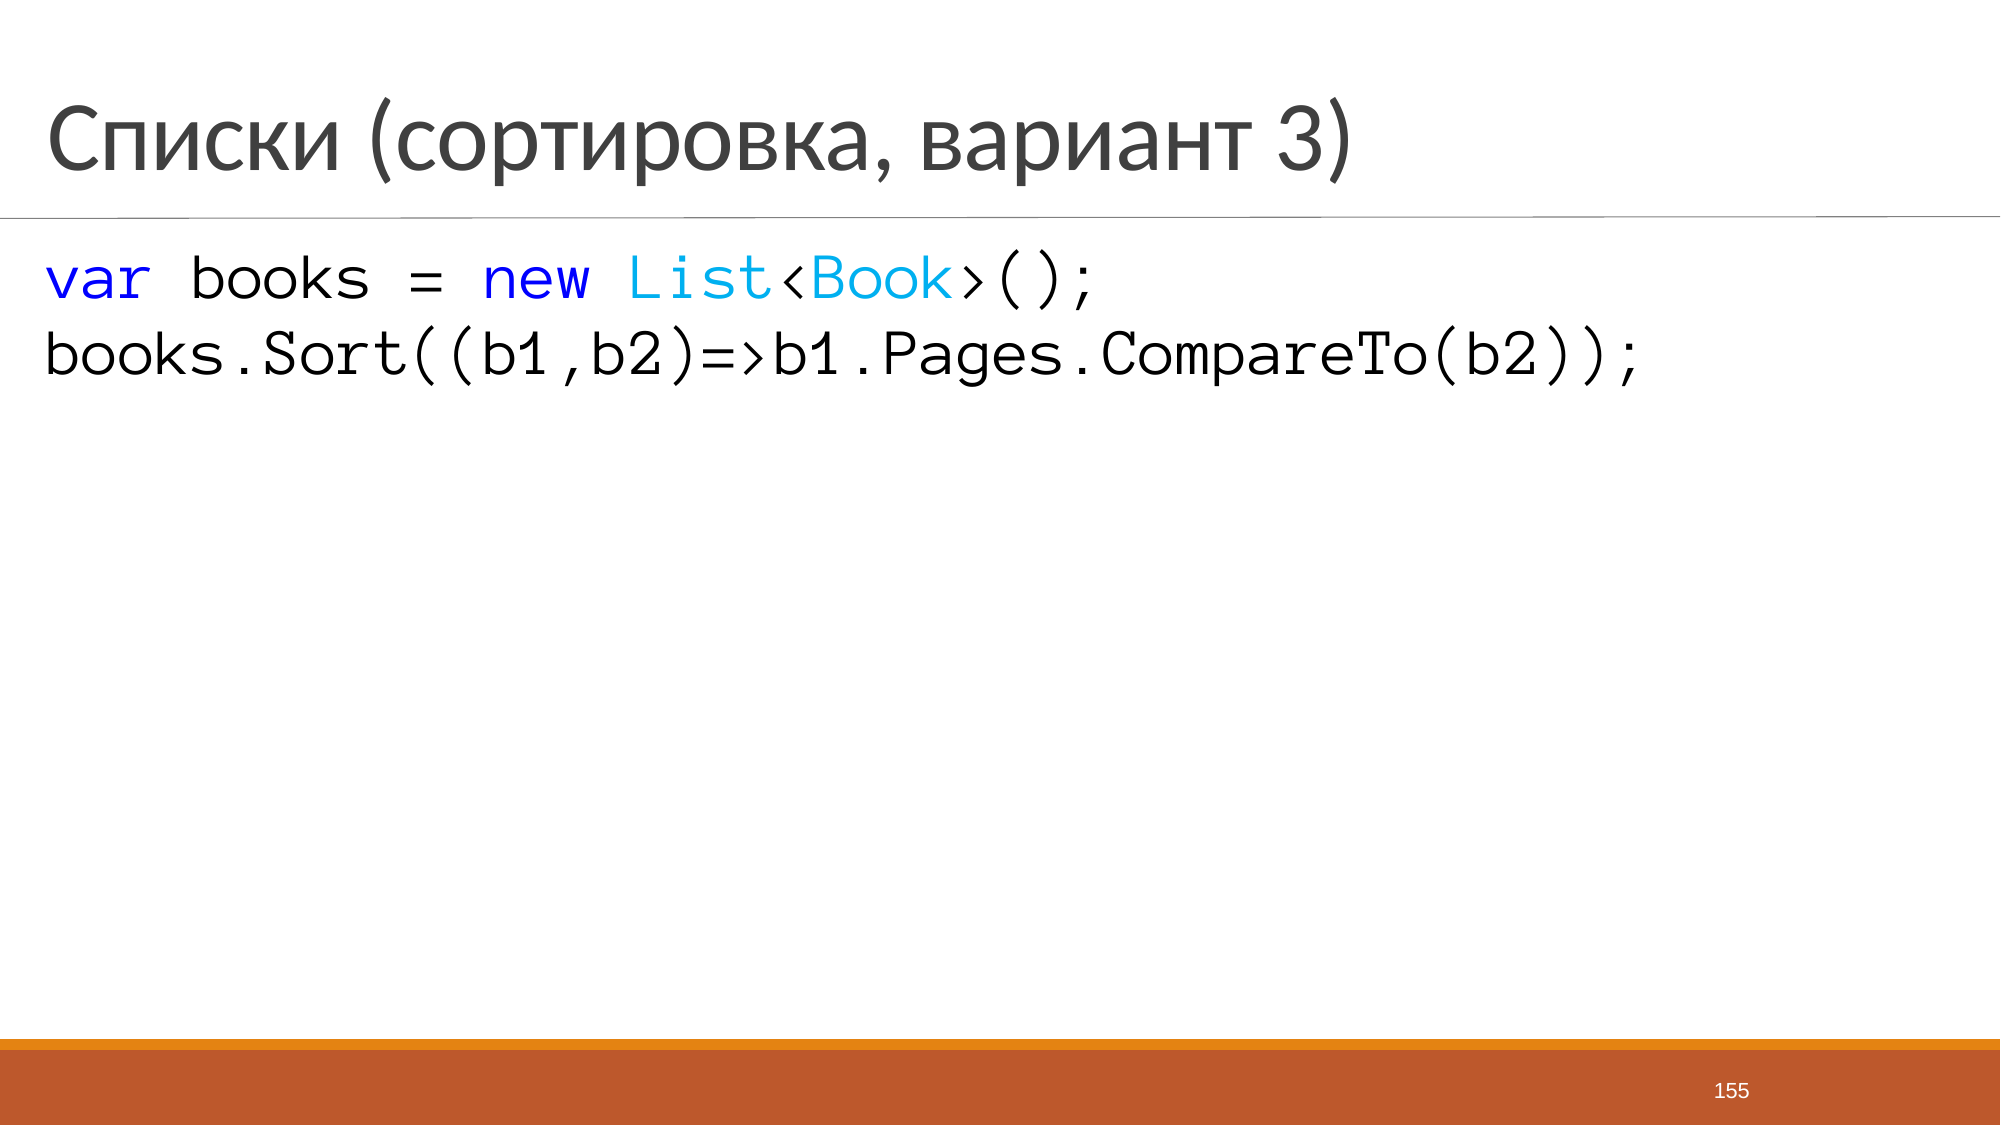

# Списки (сортировка, вариант 3)
var books = new List<Book>();
books.Sort((b1,b2)=>b1.Pages.CompareTo(b2));
155